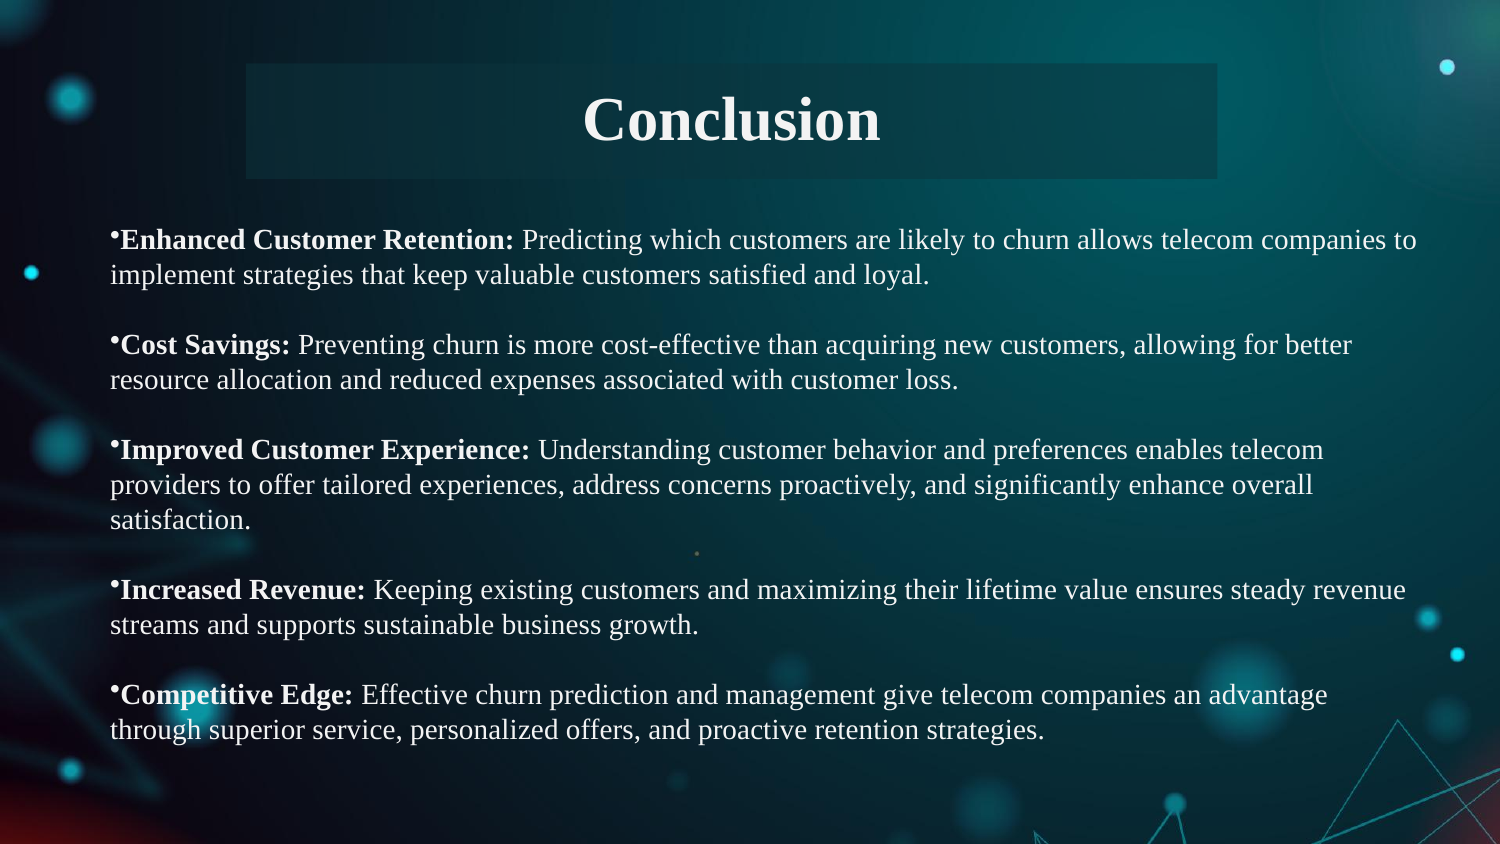

# Conclusion
Enhanced Customer Retention: Predicting which customers are likely to churn allows telecom companies to implement strategies that keep valuable customers satisfied and loyal.

Cost Savings: Preventing churn is more cost-effective than acquiring new customers, allowing for better resource allocation and reduced expenses associated with customer loss.

Improved Customer Experience: Understanding customer behavior and preferences enables telecom providers to offer tailored experiences, address concerns proactively, and significantly enhance overall satisfaction.

Increased Revenue: Keeping existing customers and maximizing their lifetime value ensures steady revenue streams and supports sustainable business growth.

Competitive Edge: Effective churn prediction and management give telecom companies an advantage through superior service, personalized offers, and proactive retention strategies.